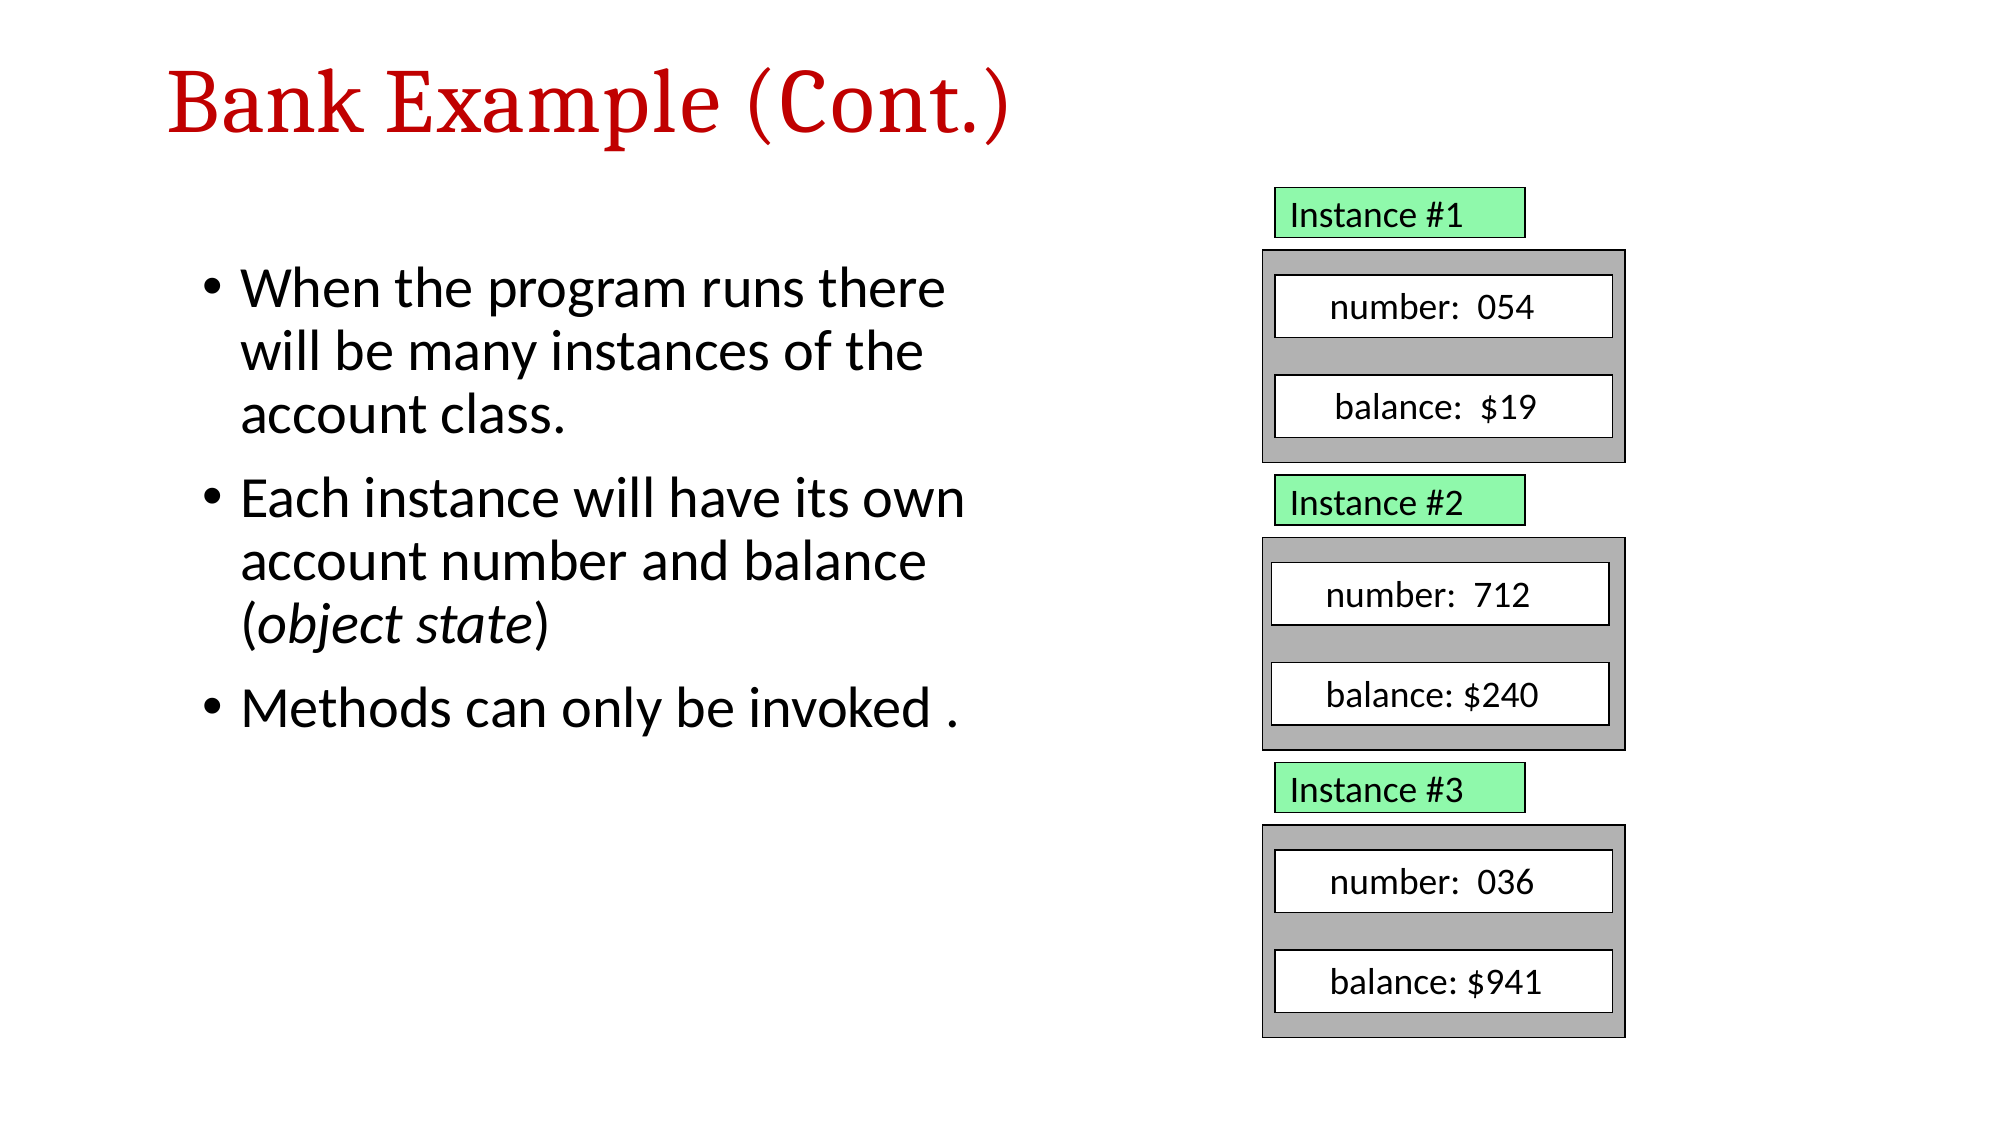

# Bank Example (Cont.)
Instance #1

number:  054

balance:  $19
Instance #2

number:  712

balance: $240
Instance #3

number:  036

balance: $941
When the program runs there will be many instances of the account class.
Each instance will have its own account number and balance (object state)
Methods can only be invoked .